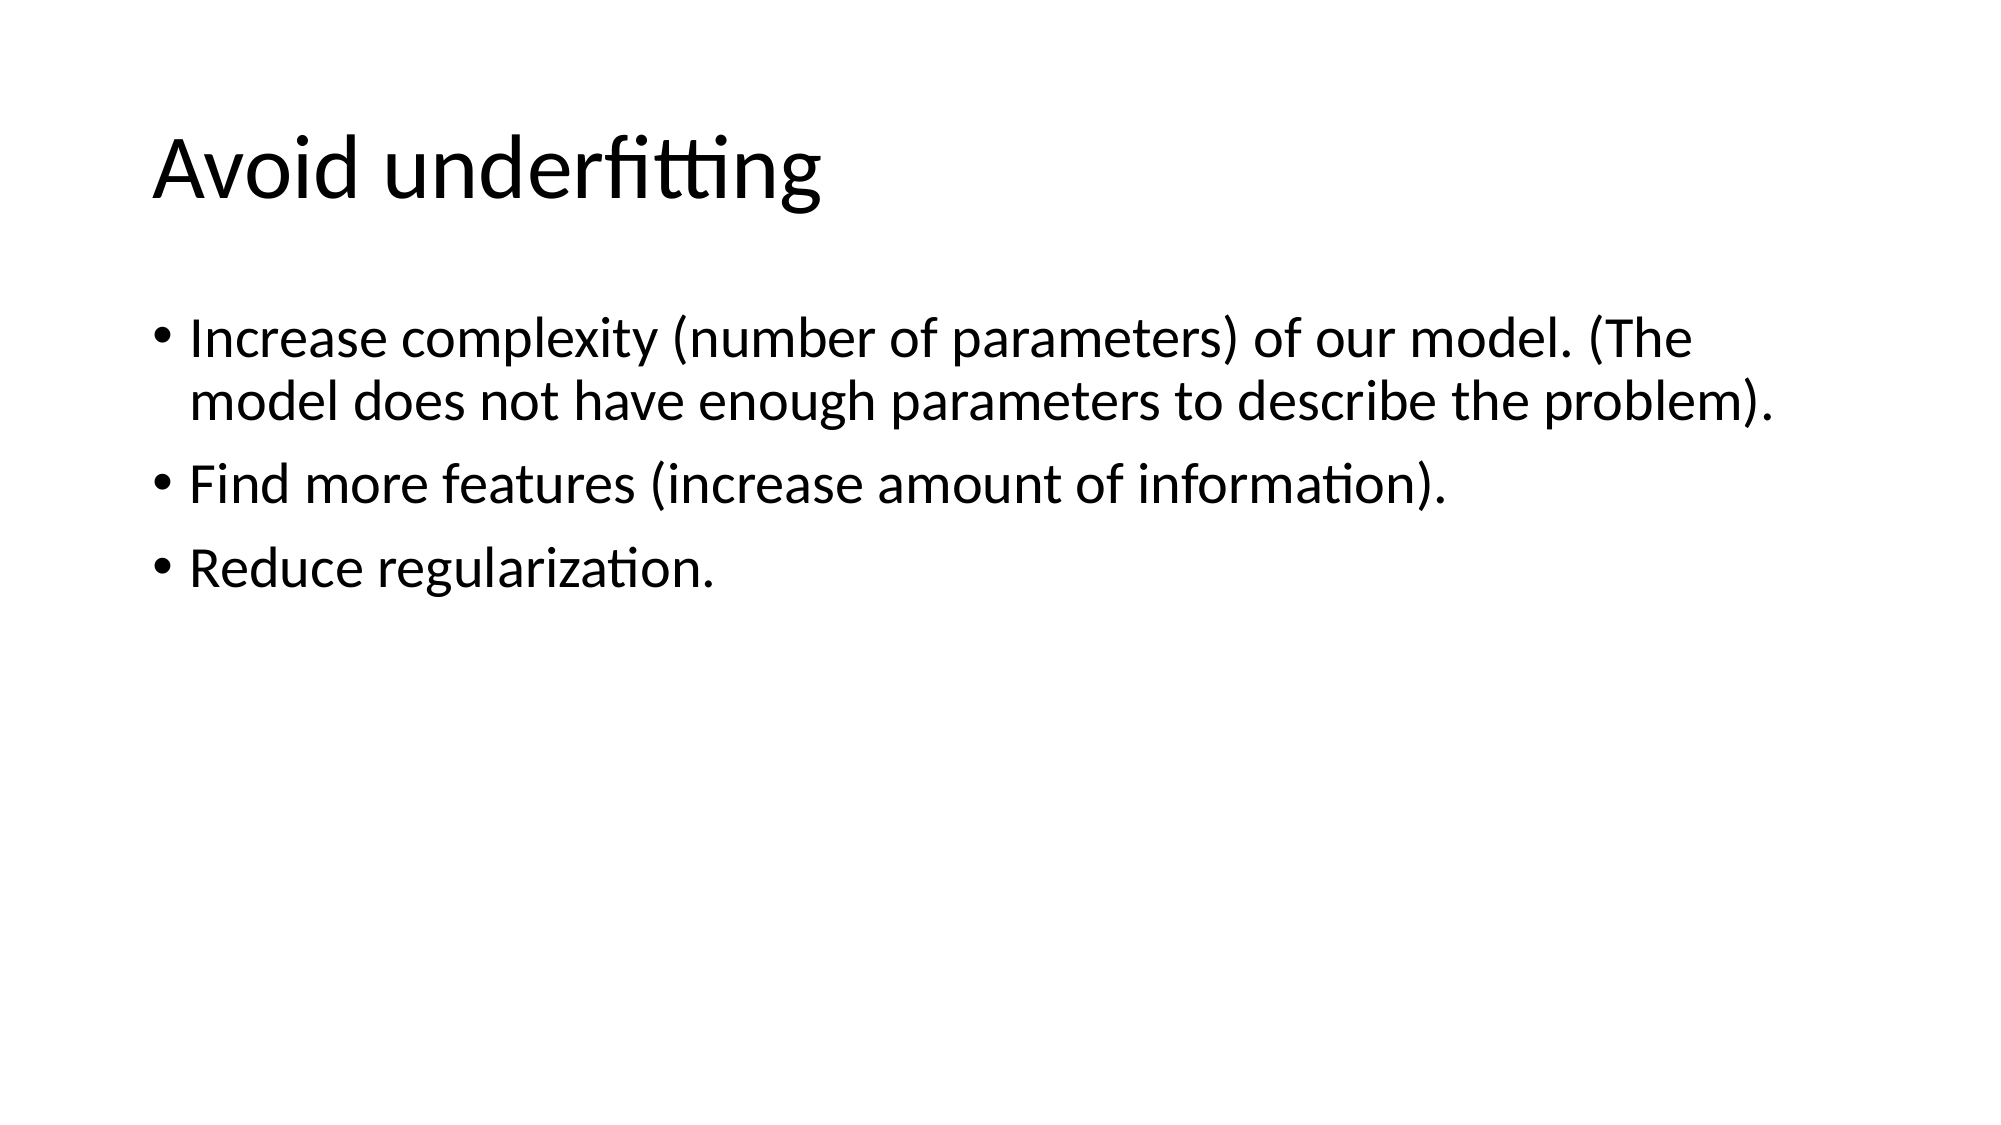

# Avoid underfitting
Increase complexity (number of parameters) of our model. (The model does not have enough parameters to describe the problem).
Find more features (increase amount of information).
Reduce regularization.